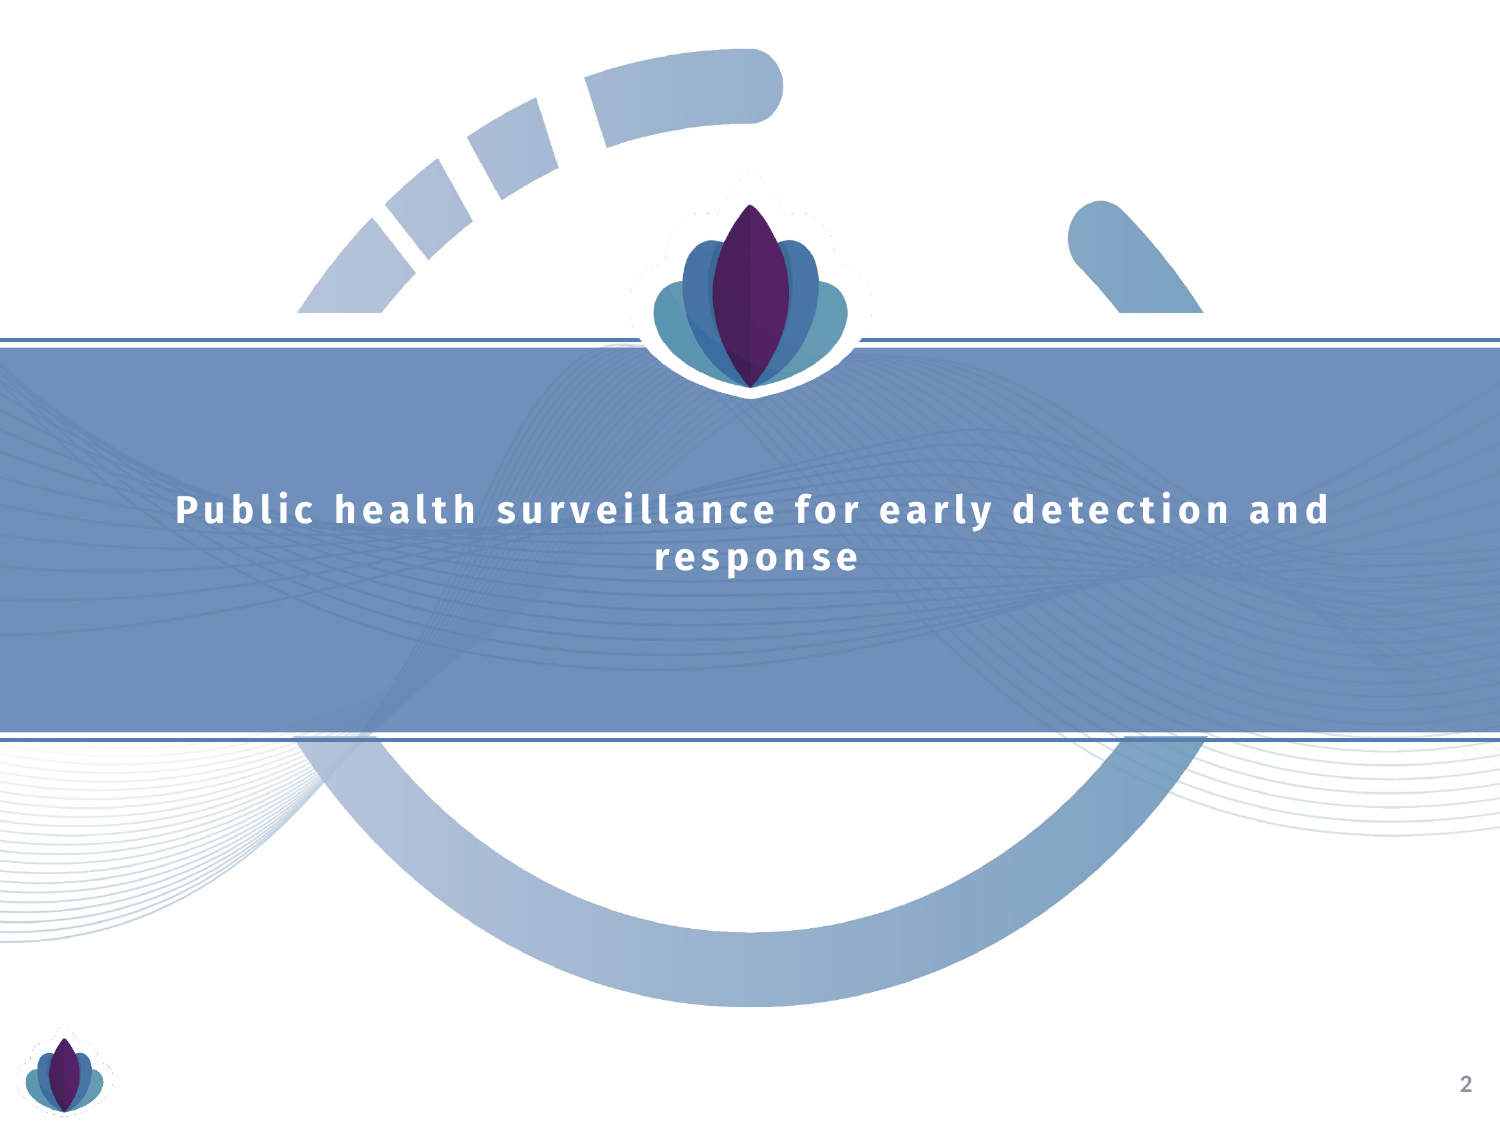

# Public health surveillance for early detection and response